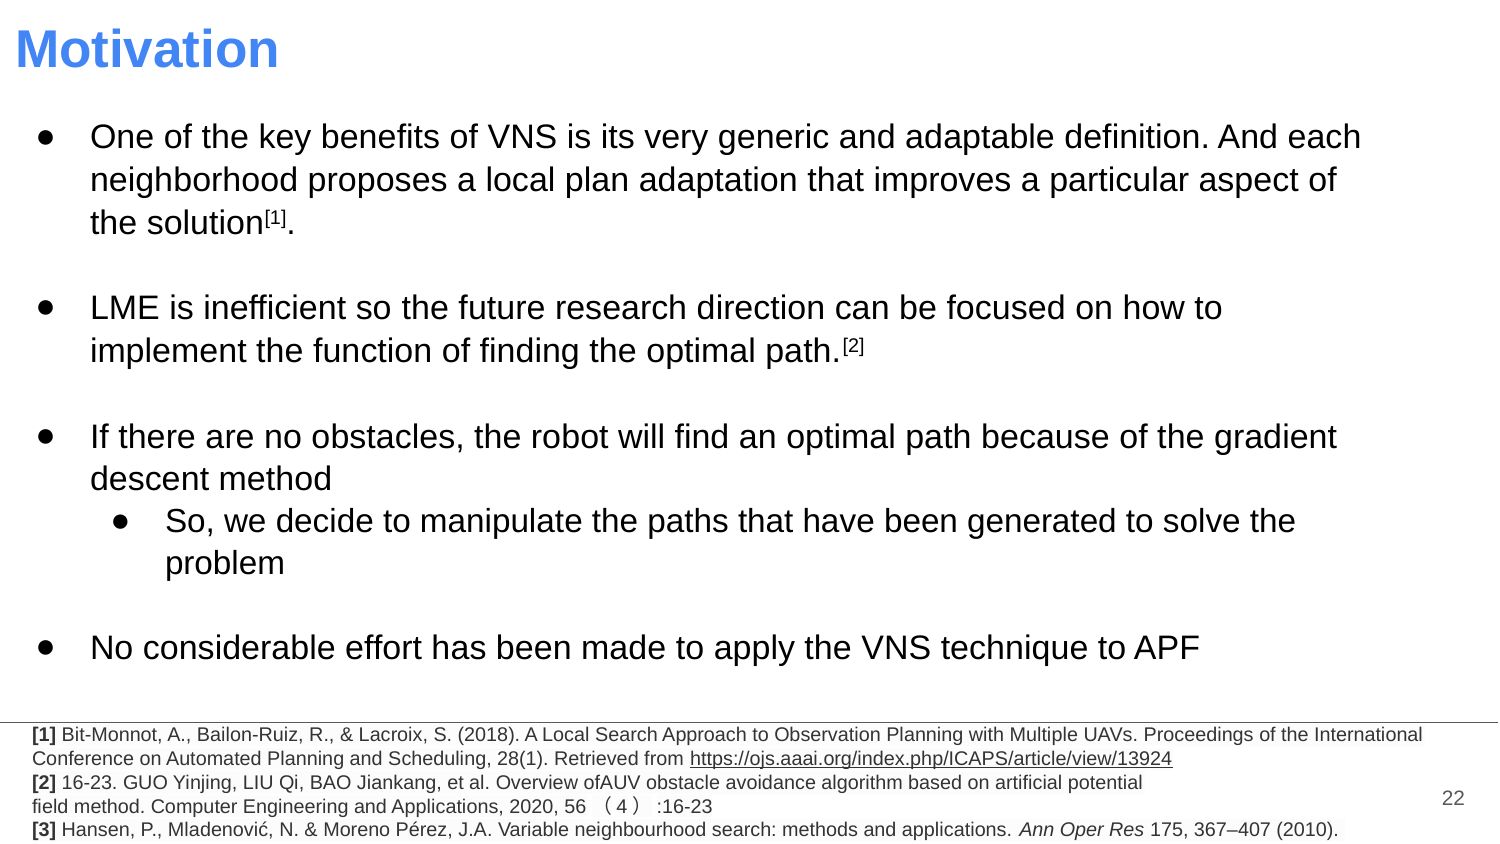

# Motivation
One of the key benefits of VNS is its very generic and adaptable definition. And each neighborhood proposes a local plan adaptation that improves a particular aspect of the solution[1].

LME is inefficient so the future research direction can be focused on how to implement the function of finding the optimal path.[2]

If there are no obstacles, the robot will find an optimal path because of the gradient descent method
So, we decide to manipulate the paths that have been generated to solve the problem

No considerable effort has been made to apply the VNS technique to APF
[1] Bit-Monnot, A., Bailon-Ruiz, R., & Lacroix, S. (2018). A Local Search Approach to Observation Planning with Multiple UAVs. Proceedings of the International Conference on Automated Planning and Scheduling, 28(1). Retrieved from https://ojs.aaai.org/index.php/ICAPS/article/view/13924
[2] 16-23. GUO Yinjing, LIU Qi, BAO Jiankang, et al. Overview ofAUV obstacle avoidance algorithm based on artificial potential
field method. Computer Engineering and Applications, 2020, 56（4）:16-23
[3] Hansen, P., Mladenović, N. & Moreno Pérez, J.A. Variable neighbourhood search: methods and applications. Ann Oper Res 175, 367–407 (2010).
.

22